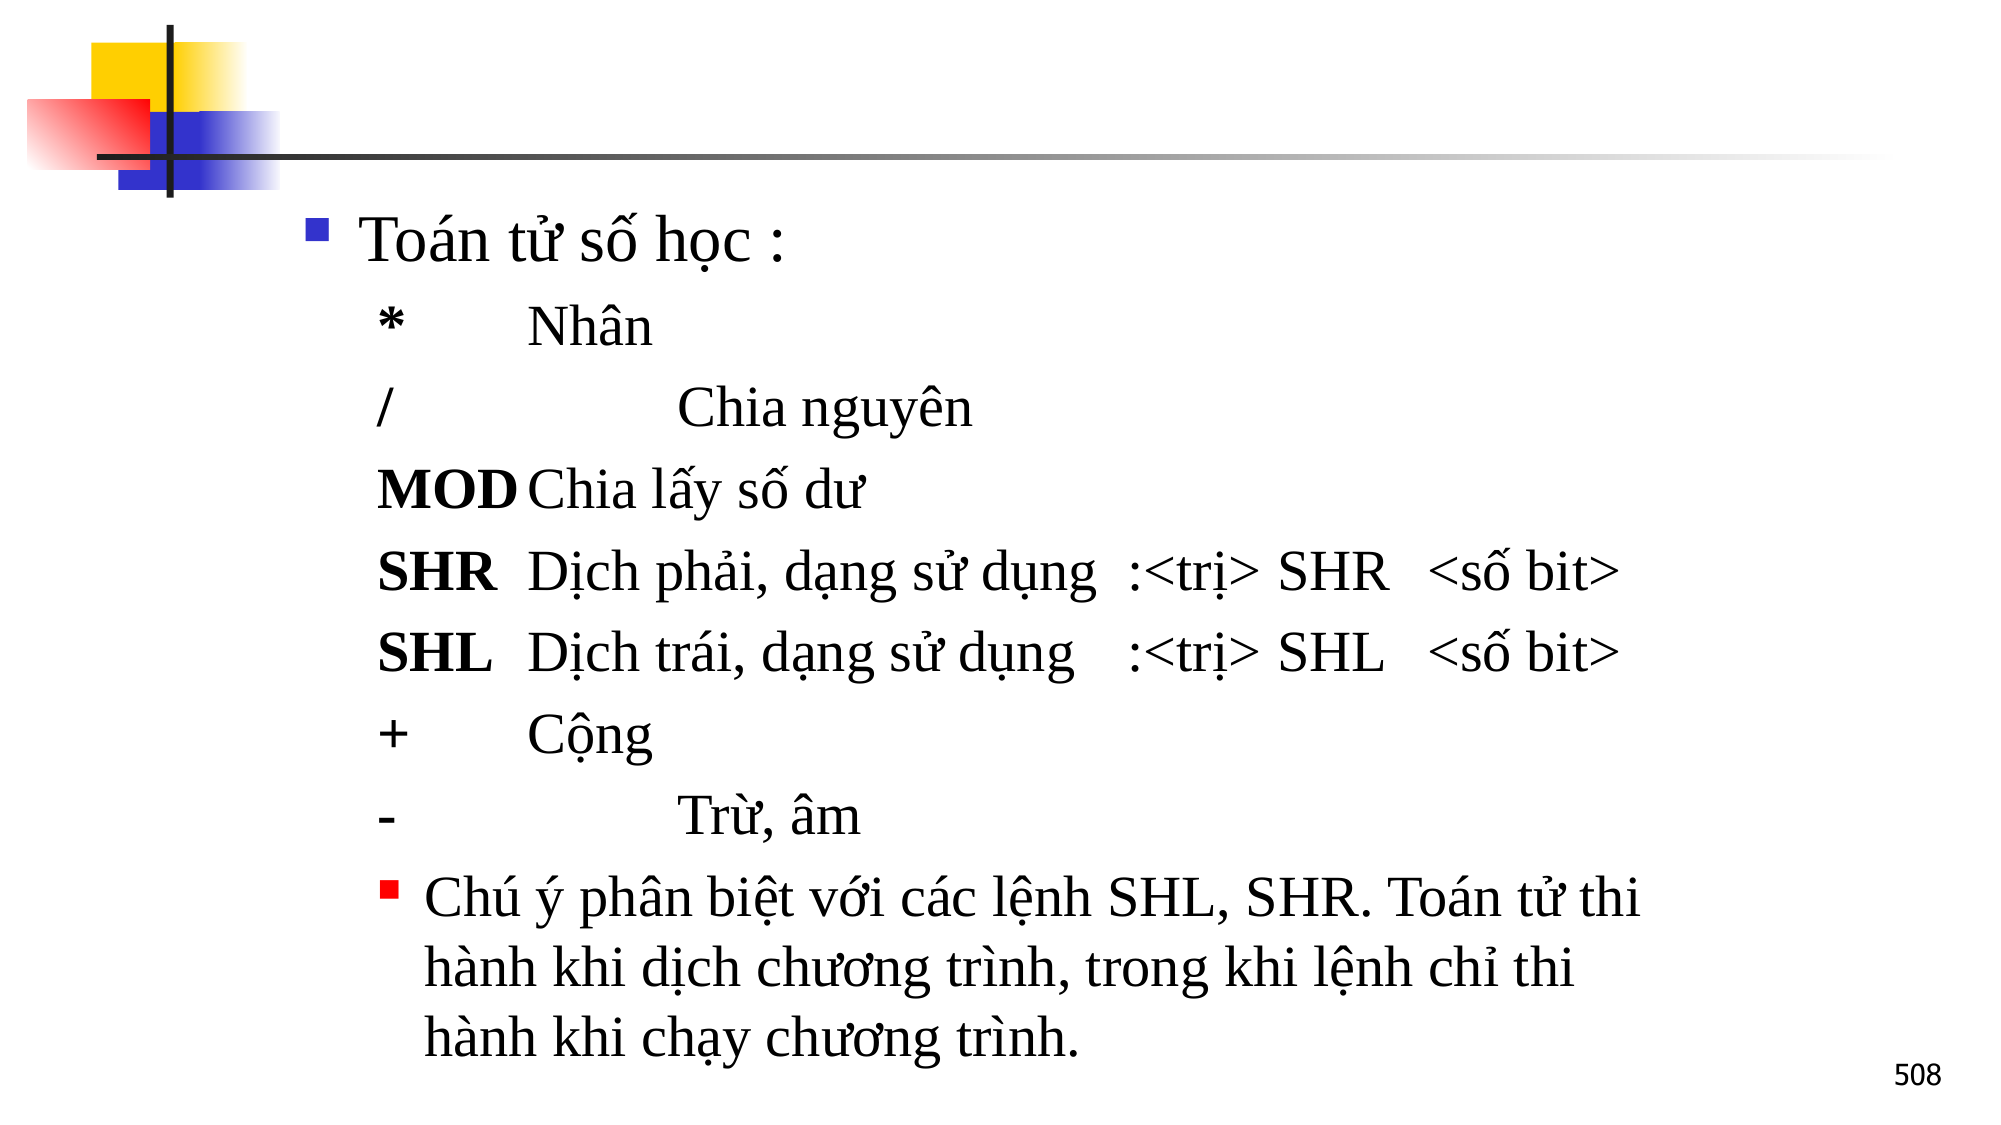

#
Toán tử số học :
*	Nhân
/		Chia nguyên
MOD	Chia lấy số dư
SHR	Dịch phải, dạng sử dụng	:<trị>	SHR	<số bit>
SHL 	Dịch trái, dạng sử dụng 	:<trị>	SHL	<số bit>
+	Cộng
-		Trừ, âm
Chú ý phân biệt với các lệnh SHL, SHR. Toán tử thi hành khi dịch chương trình, trong khi lệnh chỉ thi hành khi chạy chương trình.
508